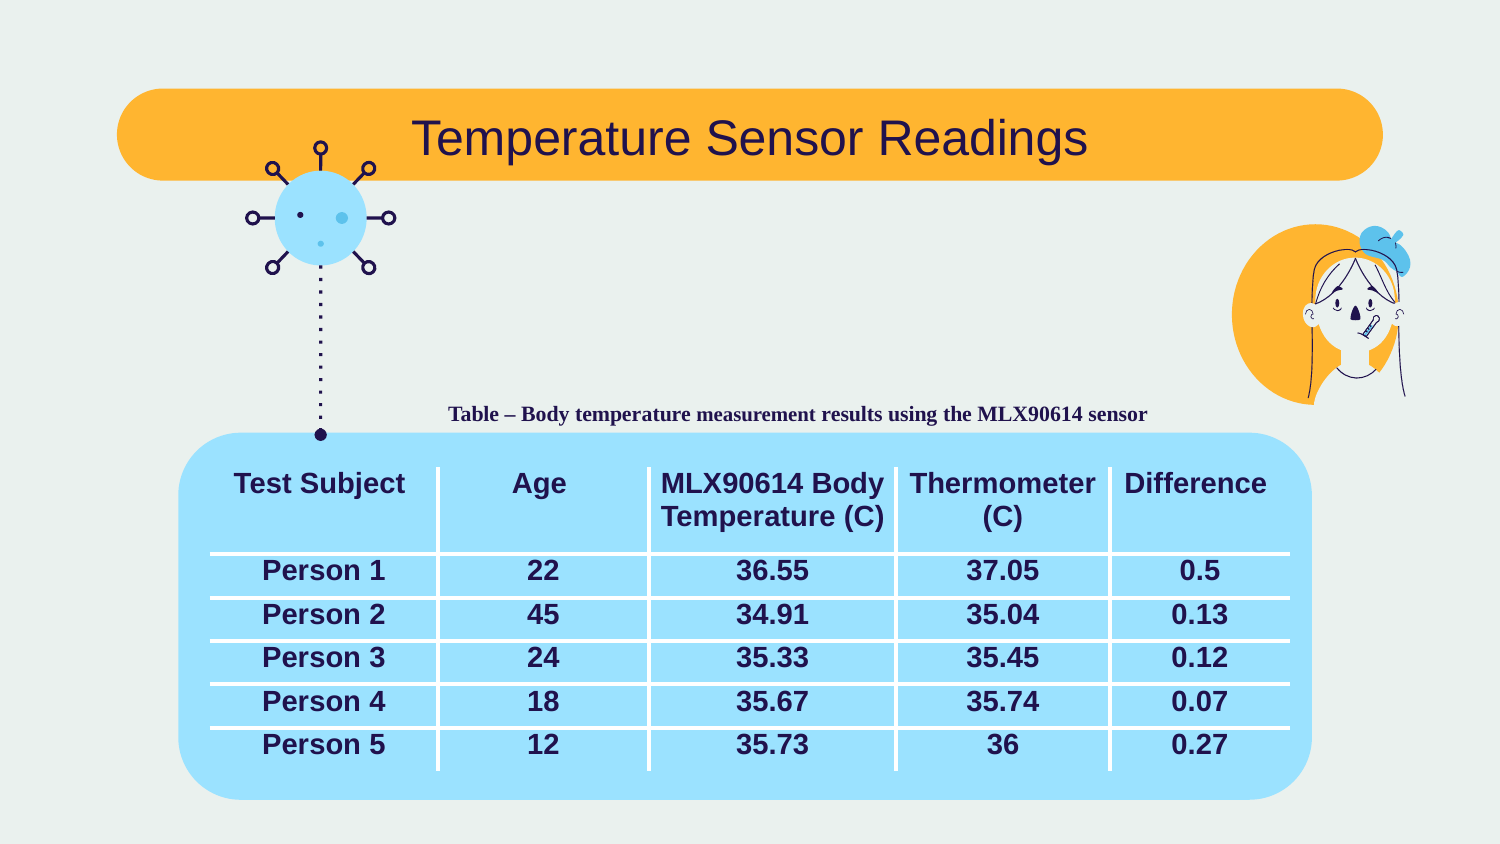

# Temperature Sensor Readings

Table – Body temperature measurement results using the MLX90614 sensor

| Test Subject | Age | MLX90614 Body Temperature (C) | Thermometer (C) | Difference |
| --- | --- | --- | --- | --- |
| Person 1 | 22 | 36.55 | 37.05 | 0.5 |
| Person 2 | 45 | 34.91 | 35.04 | 0.13 |
| Person 3 | 24 | 35.33 | 35.45 | 0.12 |
| Person 4 | 18 | 35.67 | 35.74 | 0.07 |
| Person 5 | 12 | 35.73 | 36 | 0.27 |